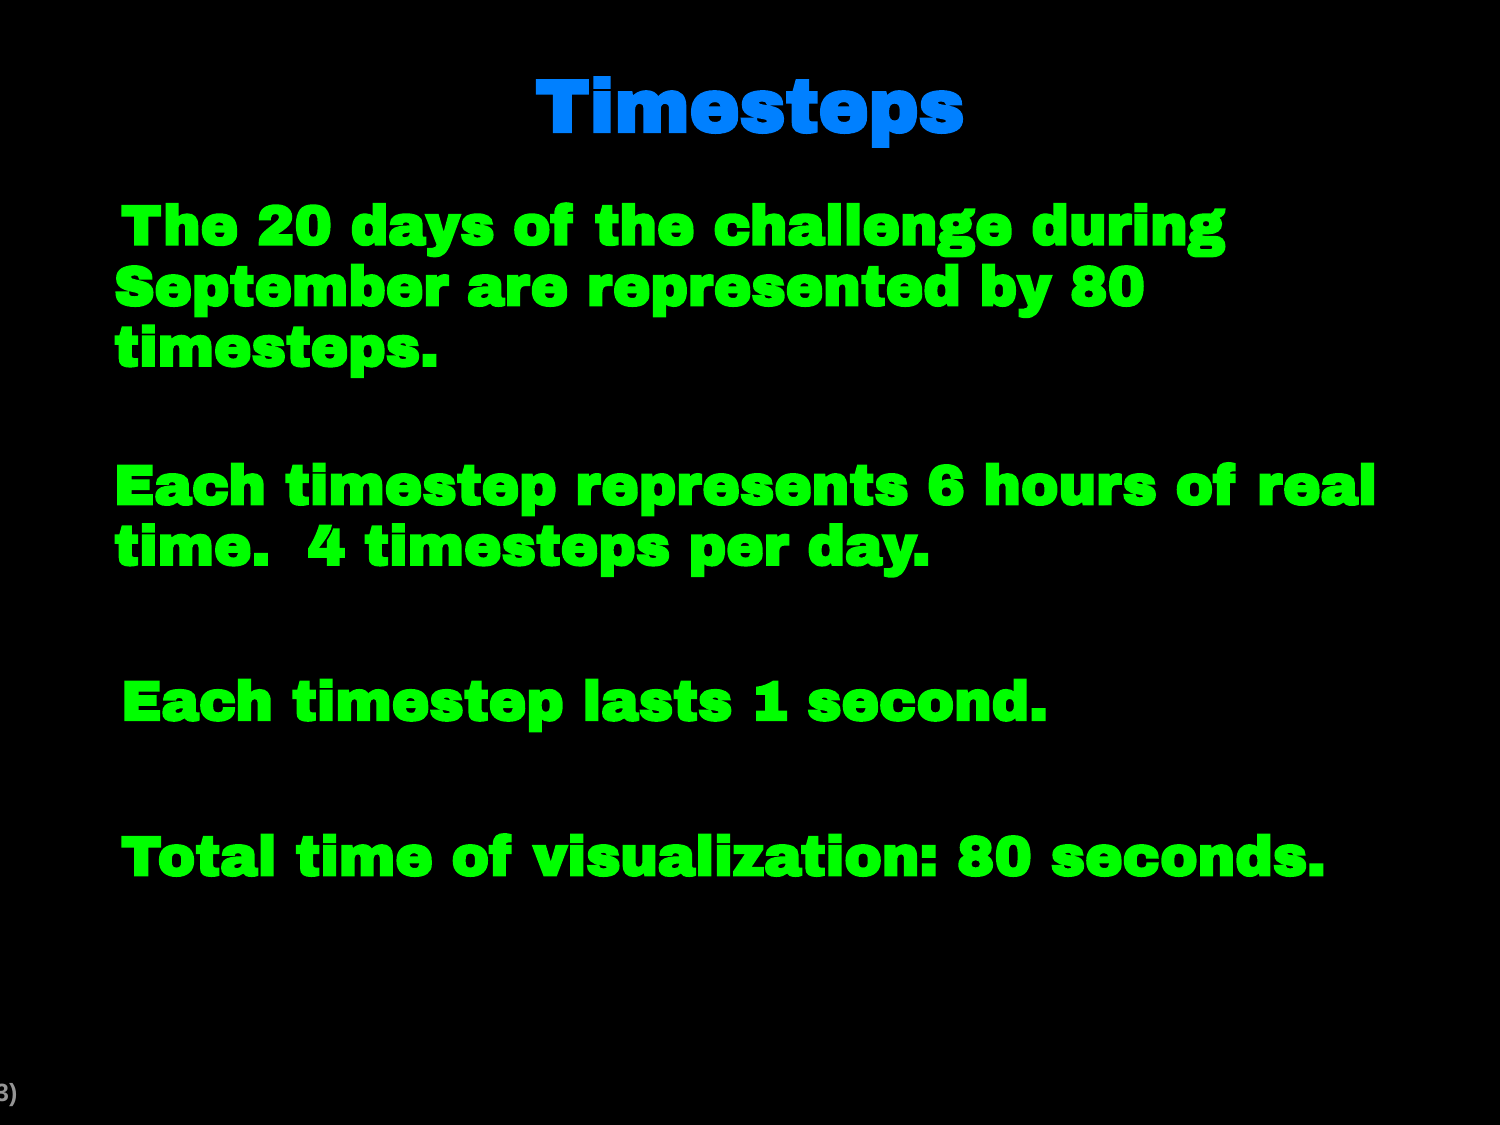

# Timesteps
The 20 days of the challenge during September are represented by 80 timesteps.
Each timestep represents 6 hours of real time.  4 timesteps per day.

Each timestep lasts 1 second.

Total time of visualization: 80 seconds.